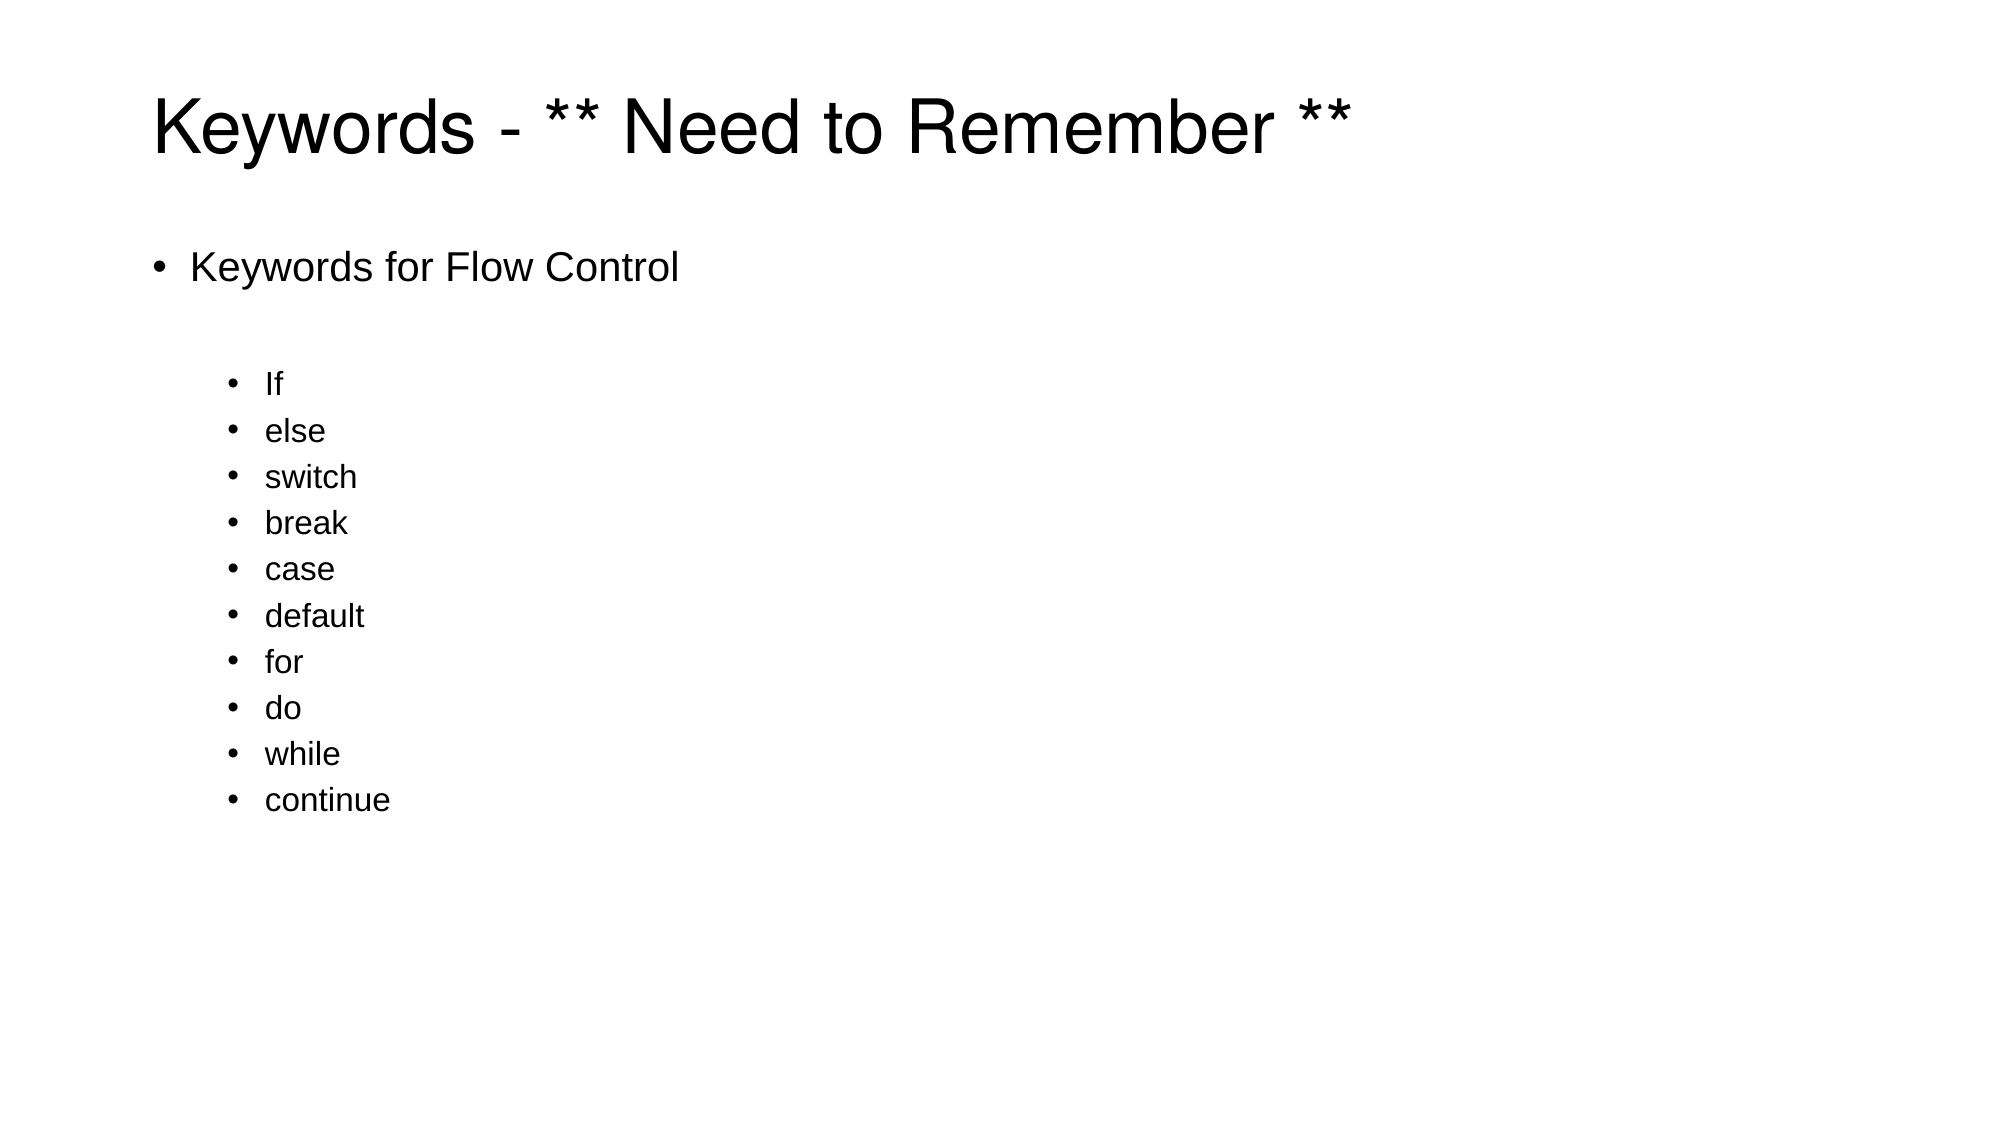

# Keywords - ** Need to Remember **
Keywords for Flow Control

If
else
switch
break
case
default
for
do
while
continue